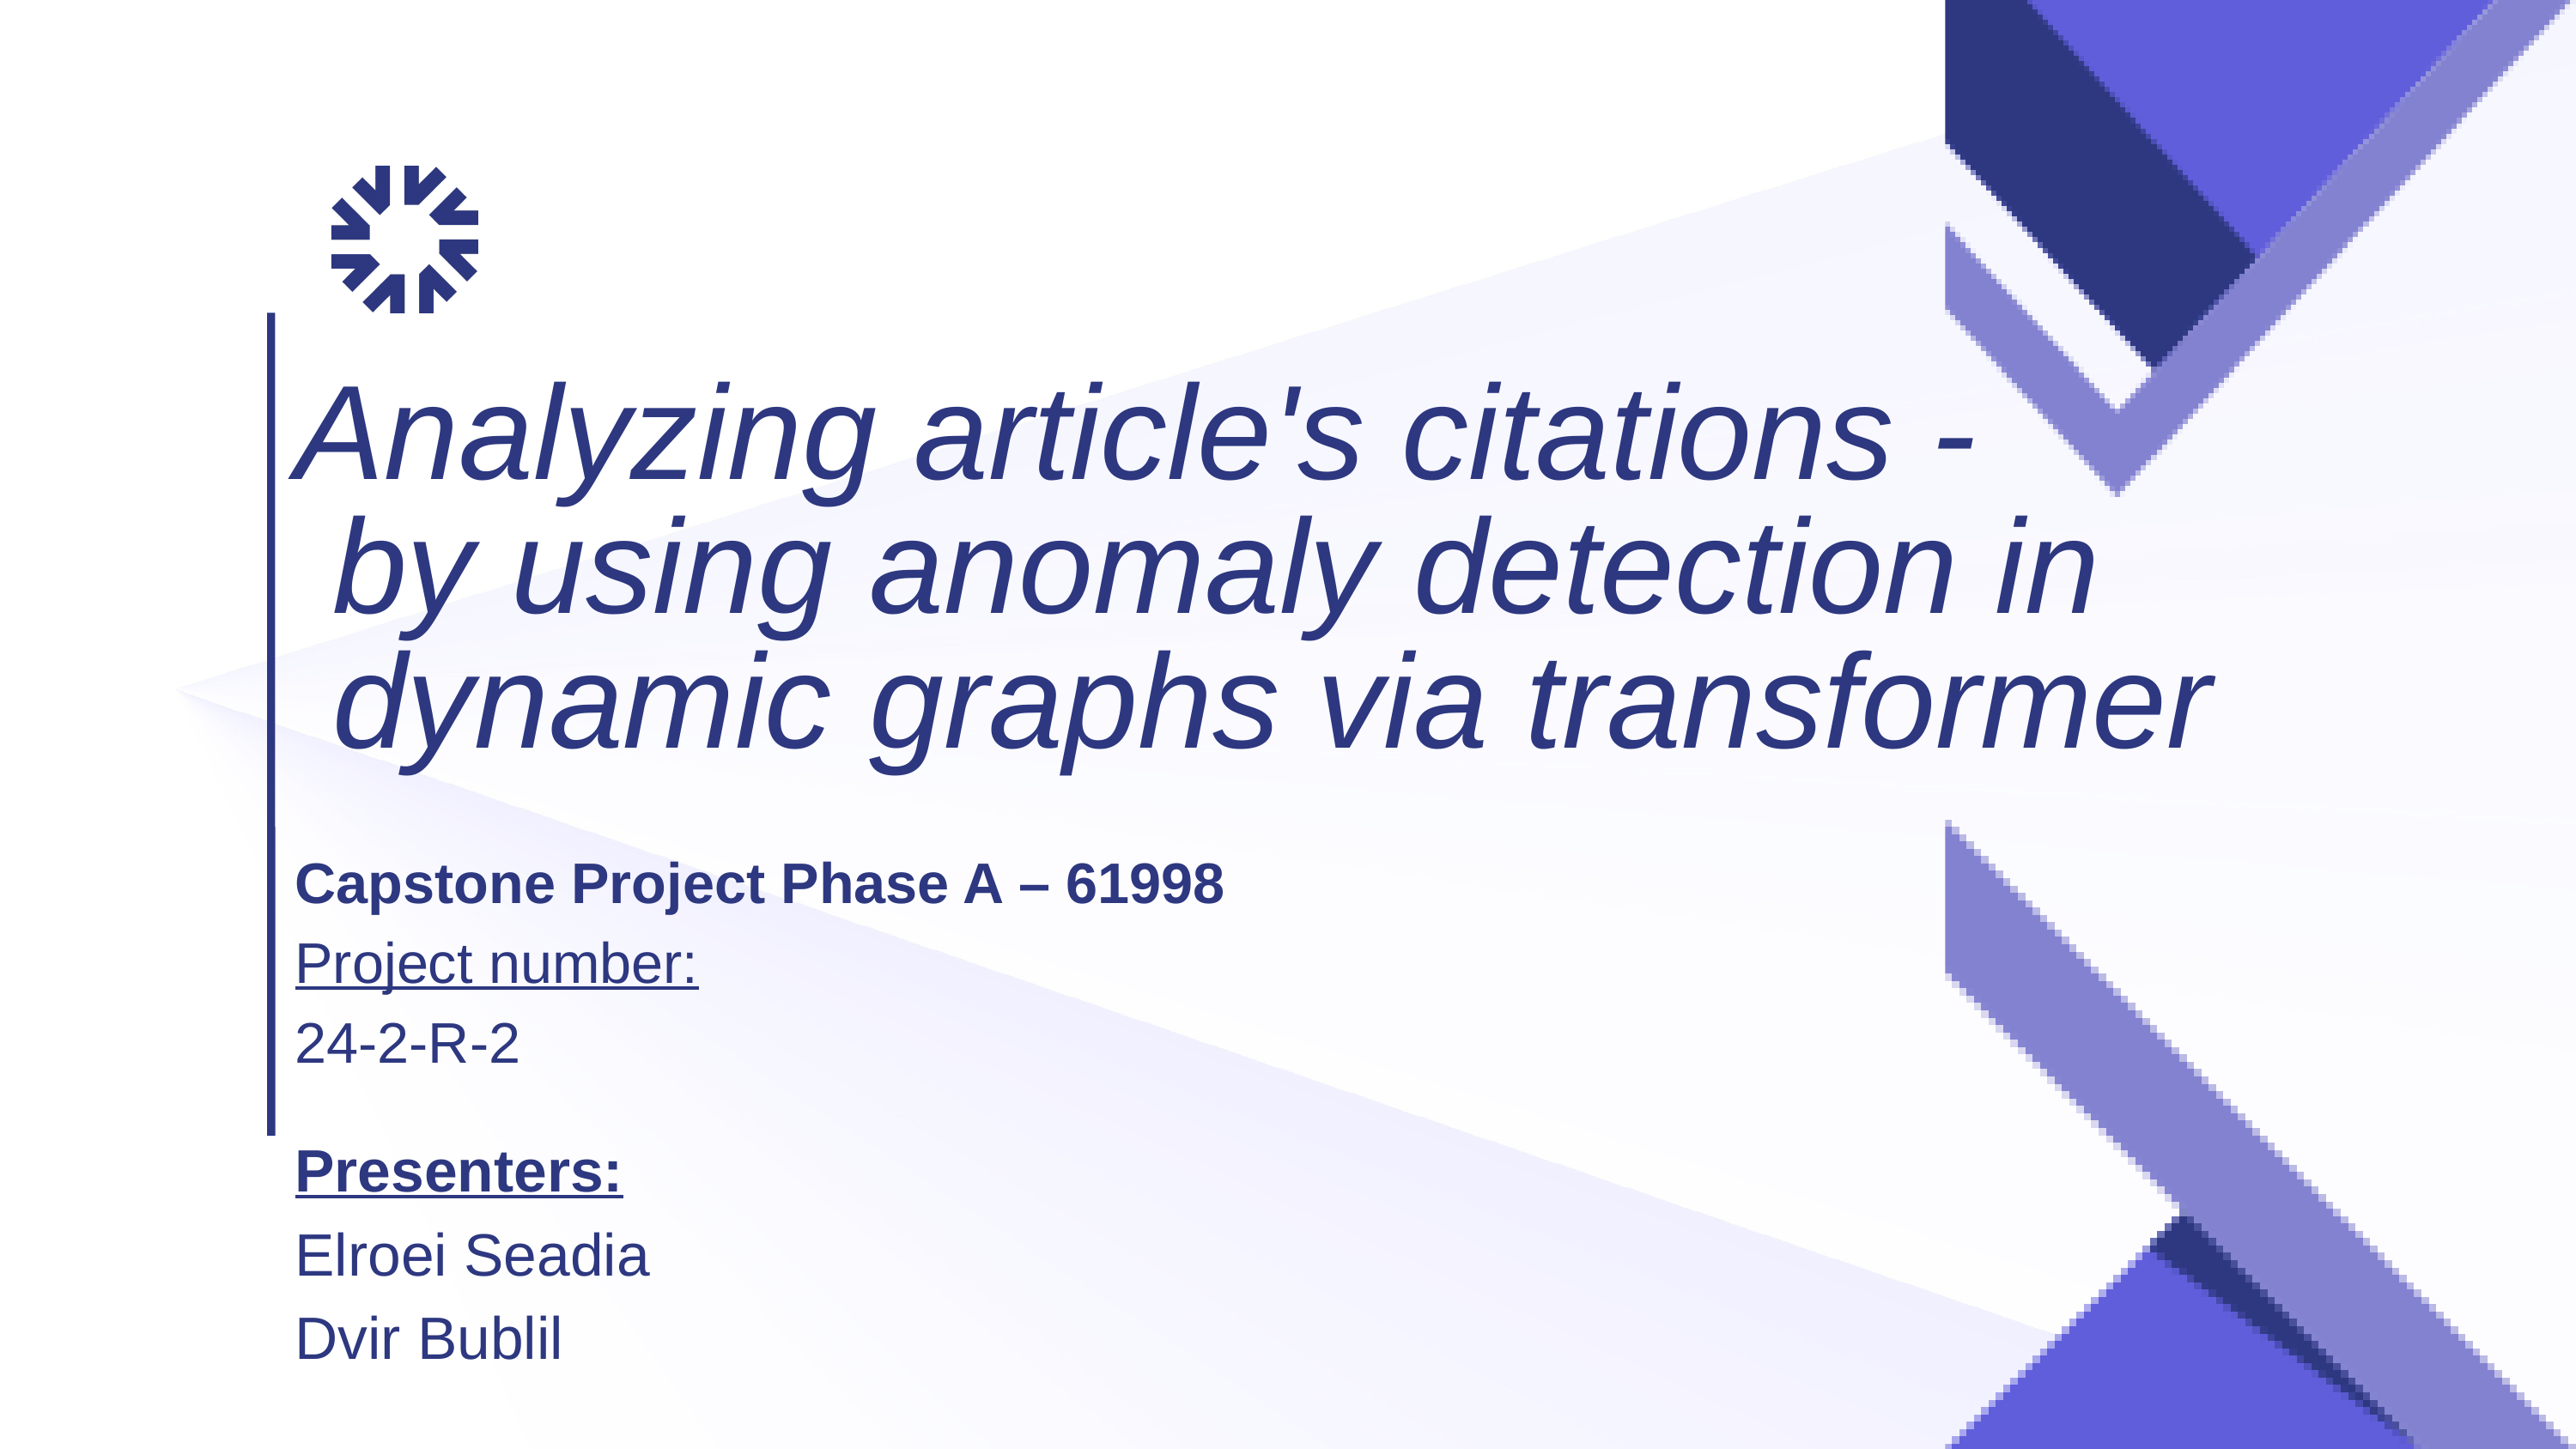

Analyzing article's citations -
 by using anomaly detection in
 dynamic graphs via transformer

Capstone Project Phase A – 61998
Project number:
24-2-R-2
Presenters:
Elroei Seadia
Dvir Bublil